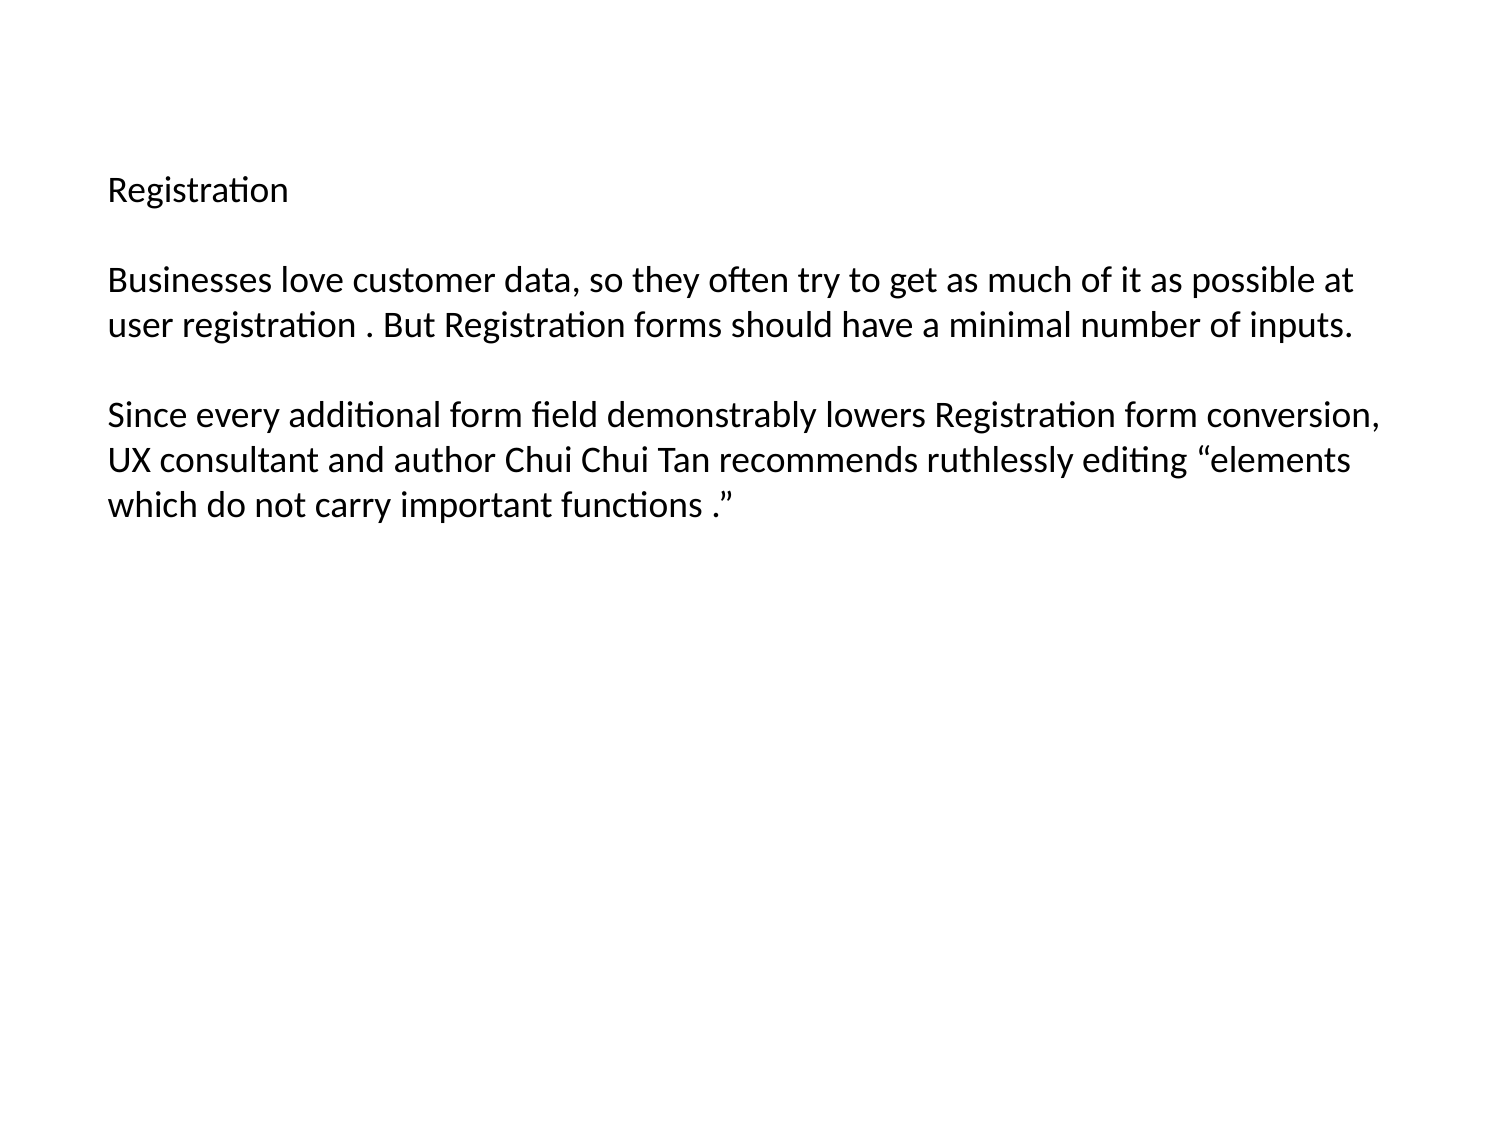

Registration

Businesses love customer data, so they often try to get as much of it as possible at user registration . But Registration forms should have a minimal number of inputs.

Since every additional form field demonstrably lowers Registration form conversion, UX consultant and author Chui Chui Tan recommends ruthlessly editing “elements which do not carry important functions .”